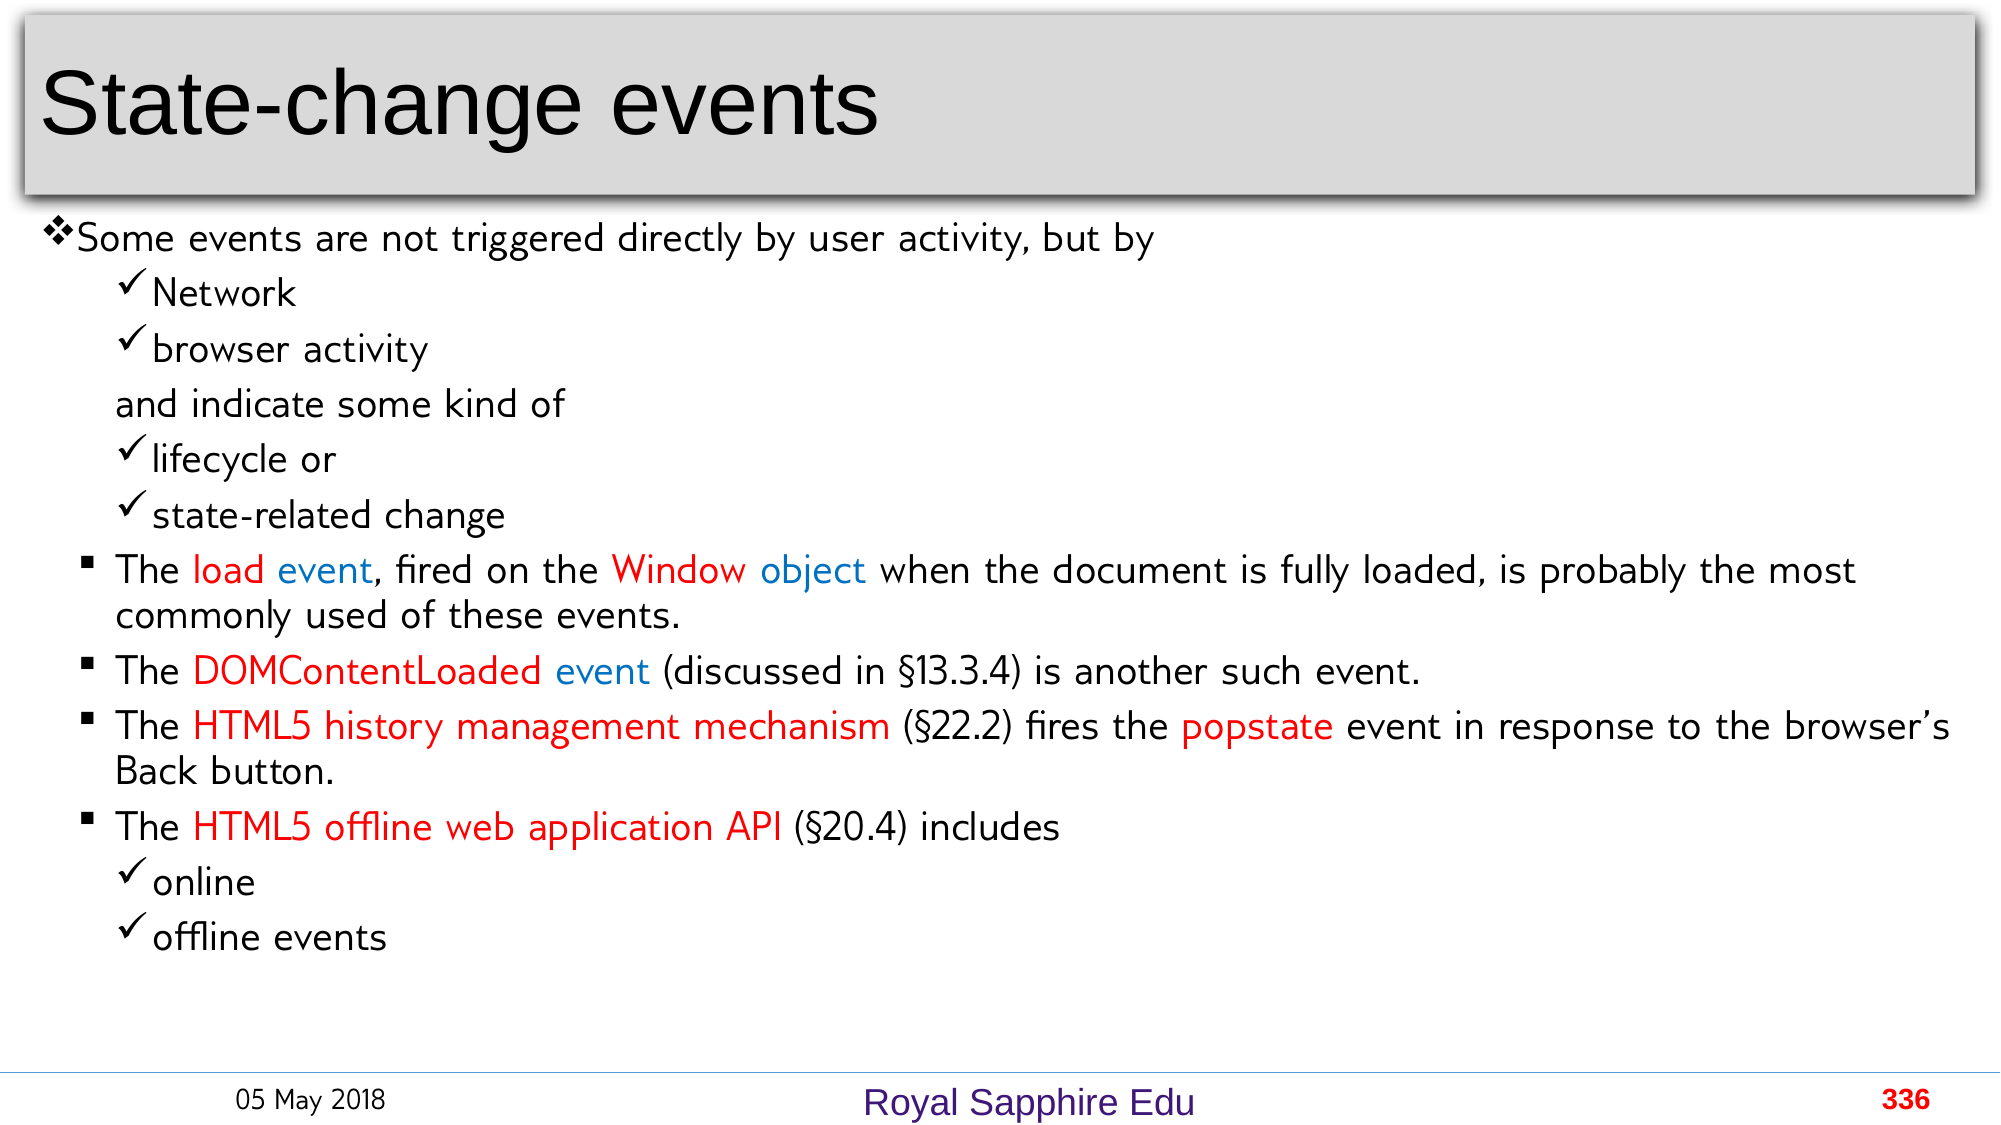

# State-change events
Some events are not triggered directly by user activity, but by
Network
browser activity
and indicate some kind of
lifecycle or
state-related change
The load event, fired on the Window object when the document is fully loaded, is probably the most commonly used of these events.
The DOMContentLoaded event (discussed in §13.3.4) is another such event.
The HTML5 history management mechanism (§22.2) fires the popstate event in response to the browser’s Back button.
The HTML5 offline web application API (§20.4) includes
online
offline events
05 May 2018
336